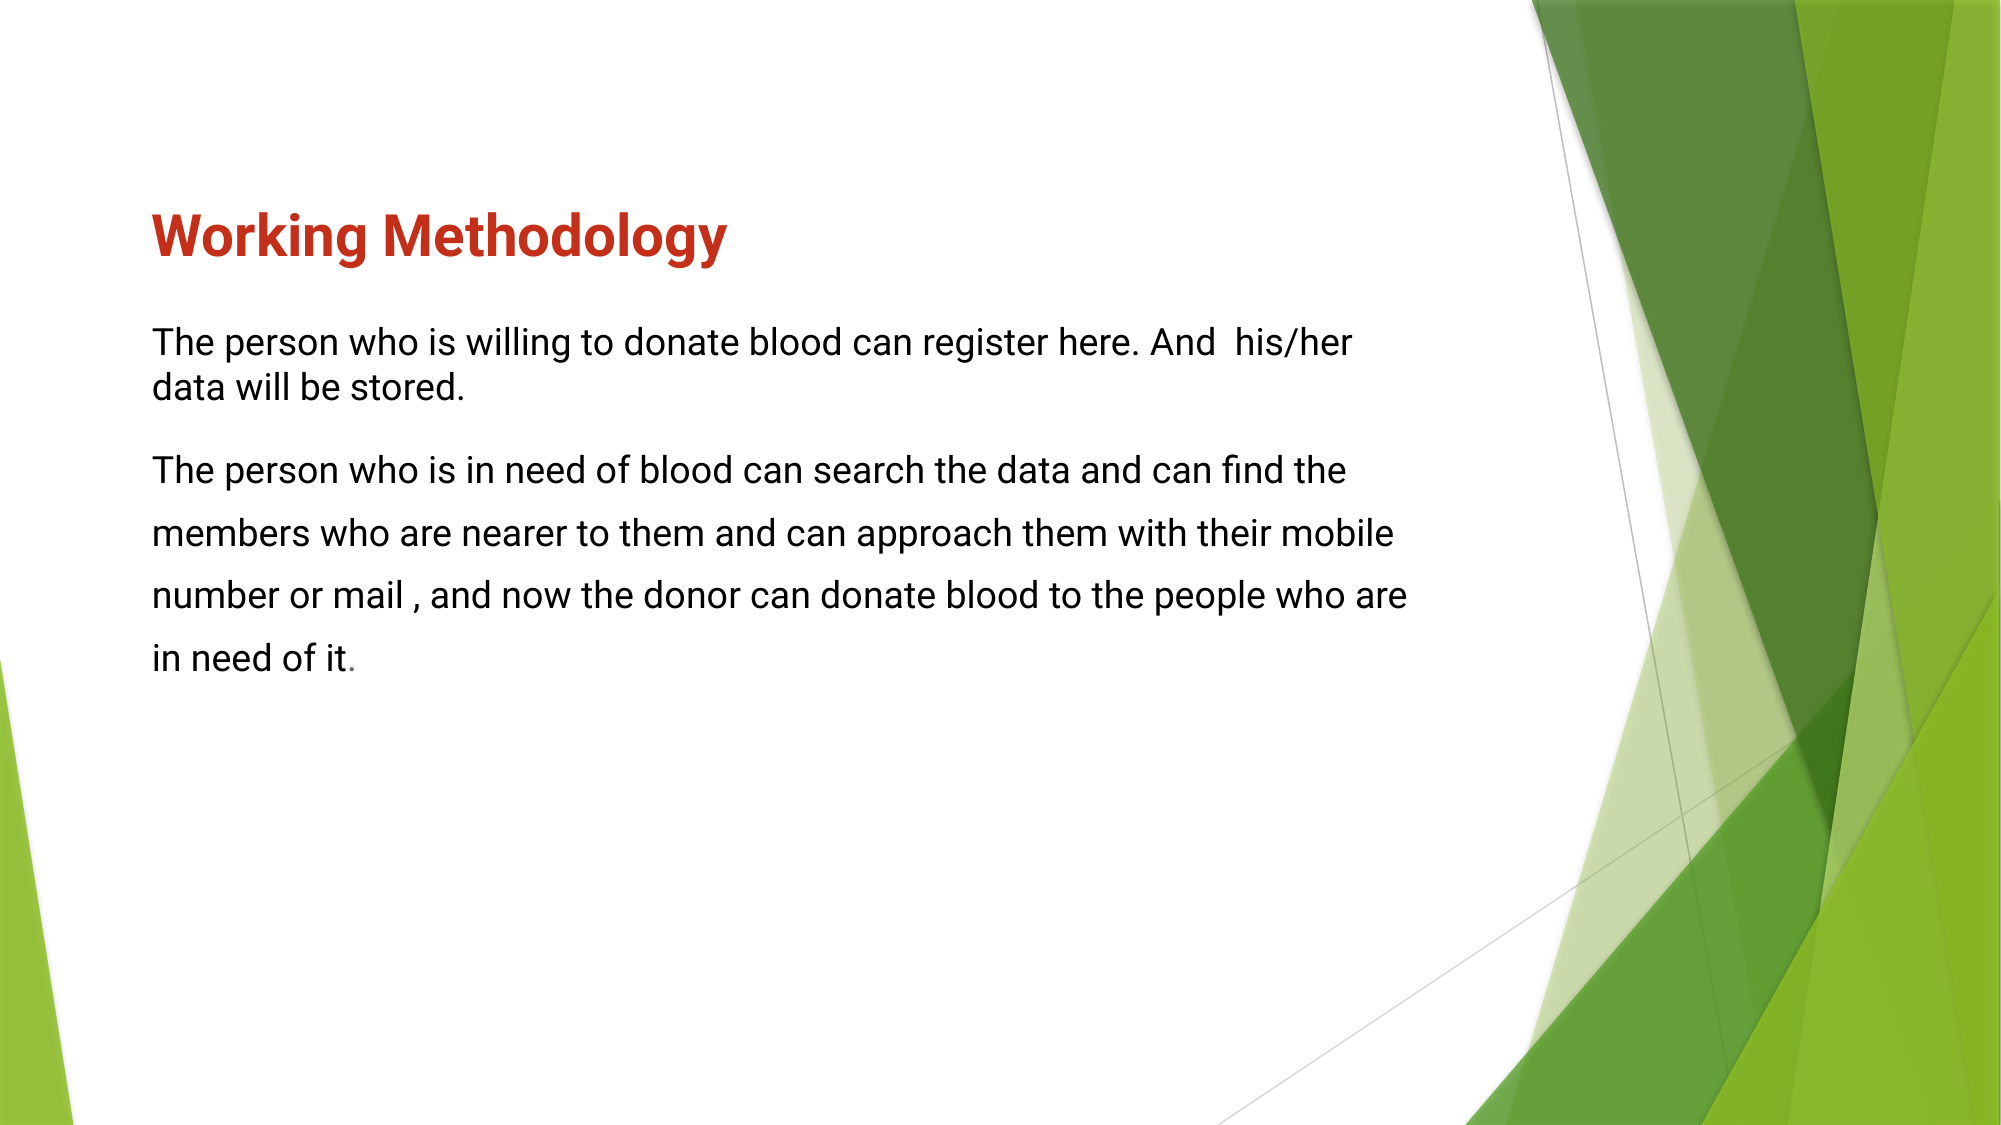

Working Methodology
The person who is willing to donate blood can register here. And  his/her data will be stored.
The person who is in need of blood can search the data and can find the members who are nearer to them and can approach them with their mobile number or mail , and now the donor can donate blood to the people who are in need of it.